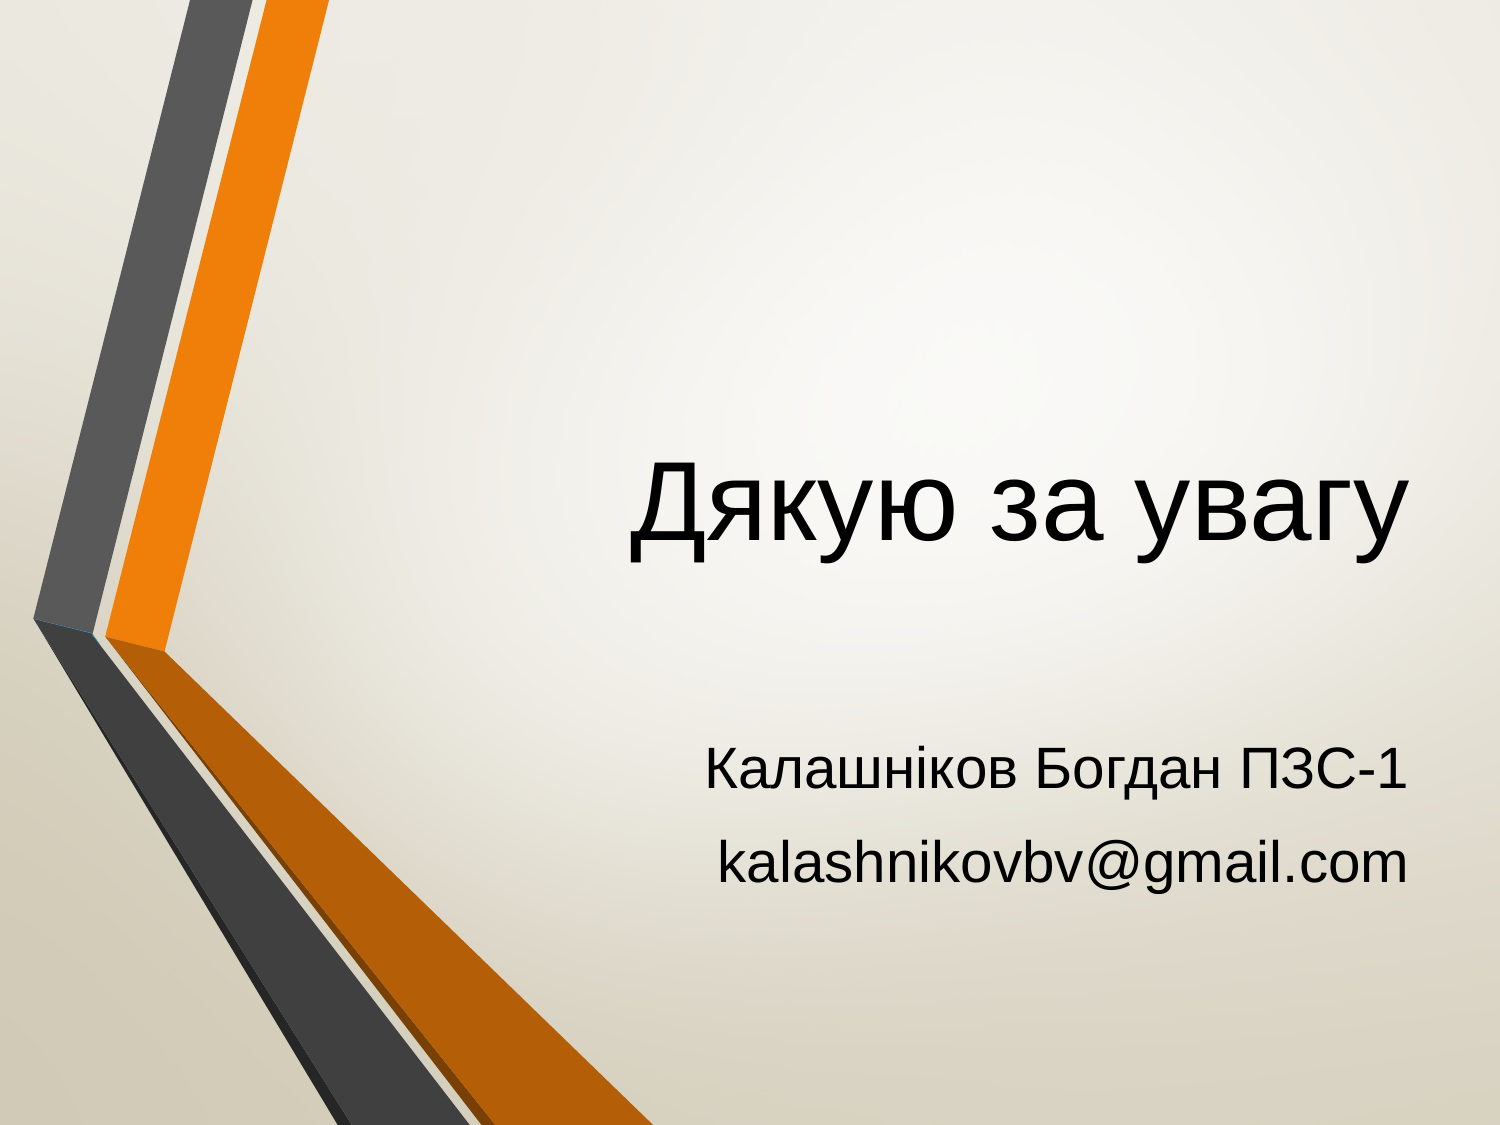

# Дякую за увагу
Калашніков Богдан ПЗС-1
kalashnikovbv@gmail.com